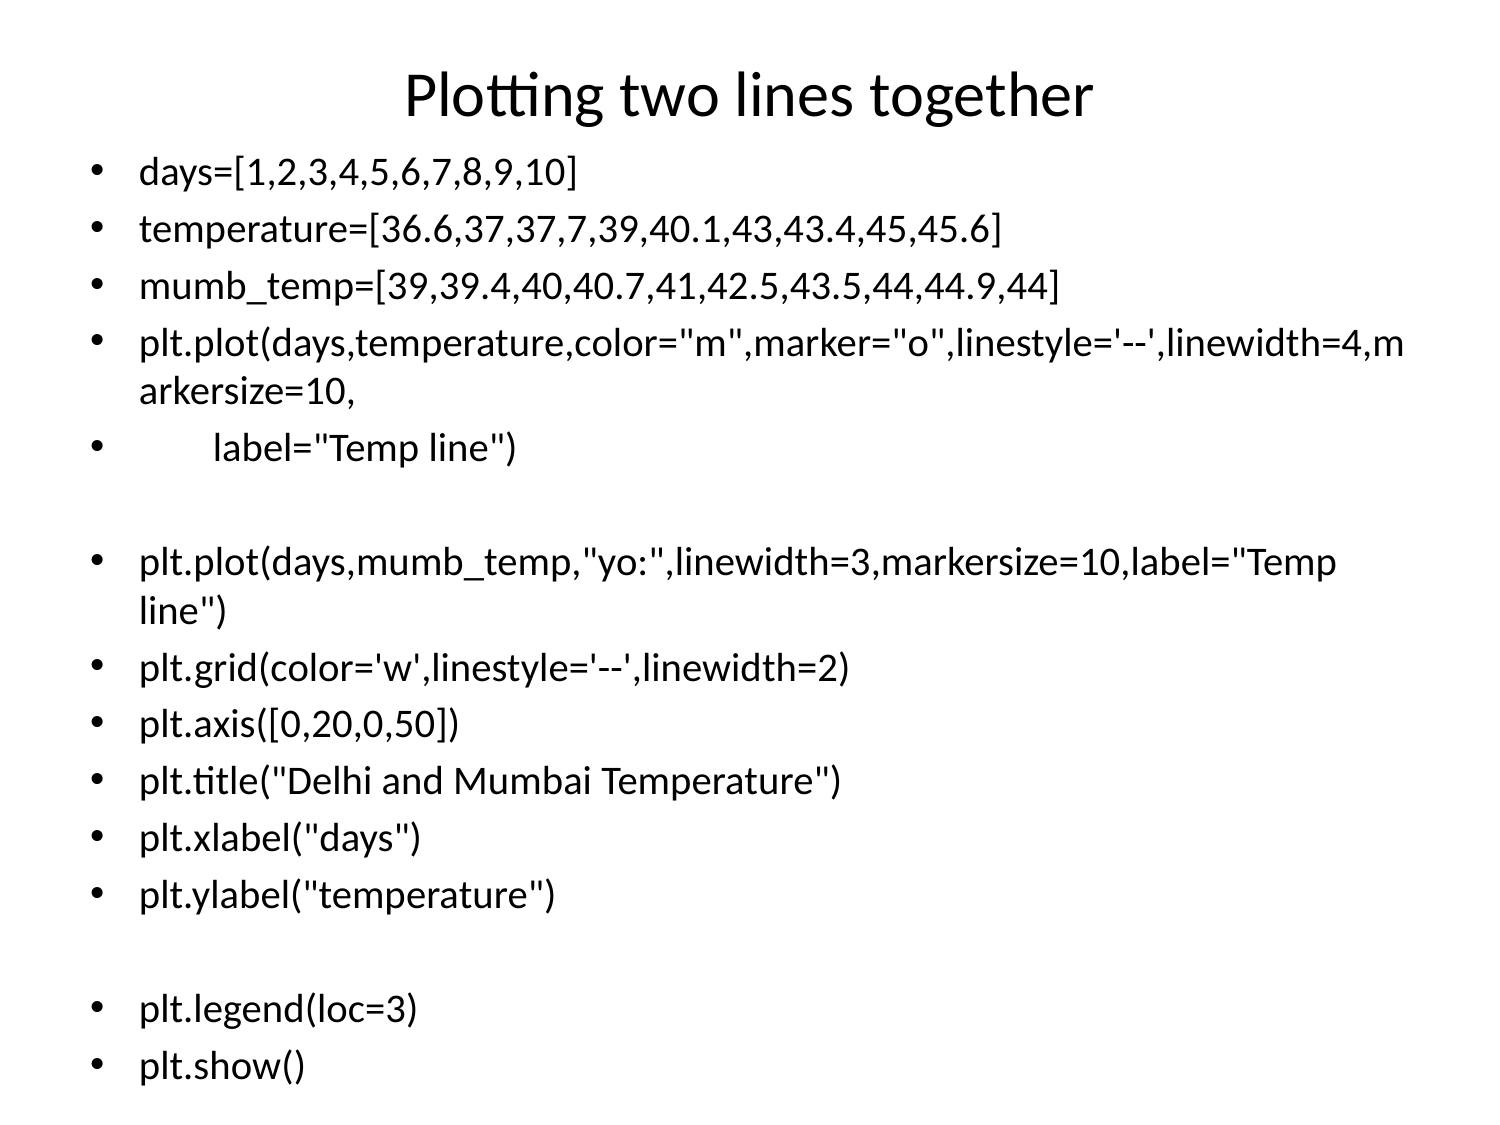

# Plotting two lines together
days=[1,2,3,4,5,6,7,8,9,10]
temperature=[36.6,37,37,7,39,40.1,43,43.4,45,45.6]
mumb_temp=[39,39.4,40,40.7,41,42.5,43.5,44,44.9,44]
plt.plot(days,temperature,color="m",marker="o",linestyle='--',linewidth=4,markersize=10,
        label="Temp line")

plt.plot(days,mumb_temp,"yo:",linewidth=3,markersize=10,label="Temp line")
plt.grid(color='w',linestyle='--',linewidth=2)
plt.axis([0,20,0,50])
plt.title("Delhi and Mumbai Temperature")
plt.xlabel("days")
plt.ylabel("temperature")

plt.legend(loc=3)
plt.show()